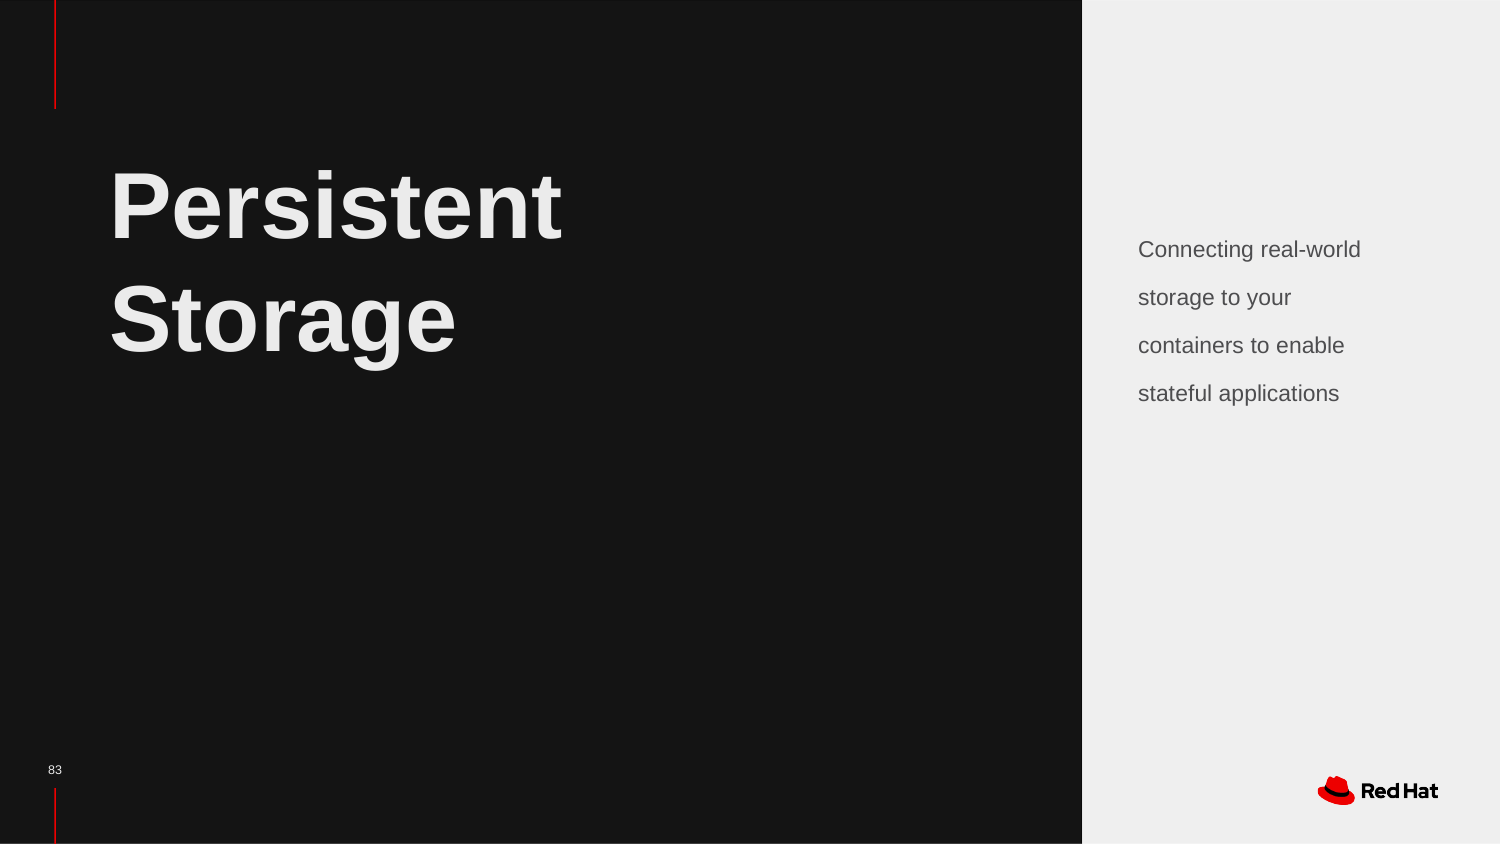

# Persistent Storage
Connecting real-world storage to your containers to enable stateful applications
83